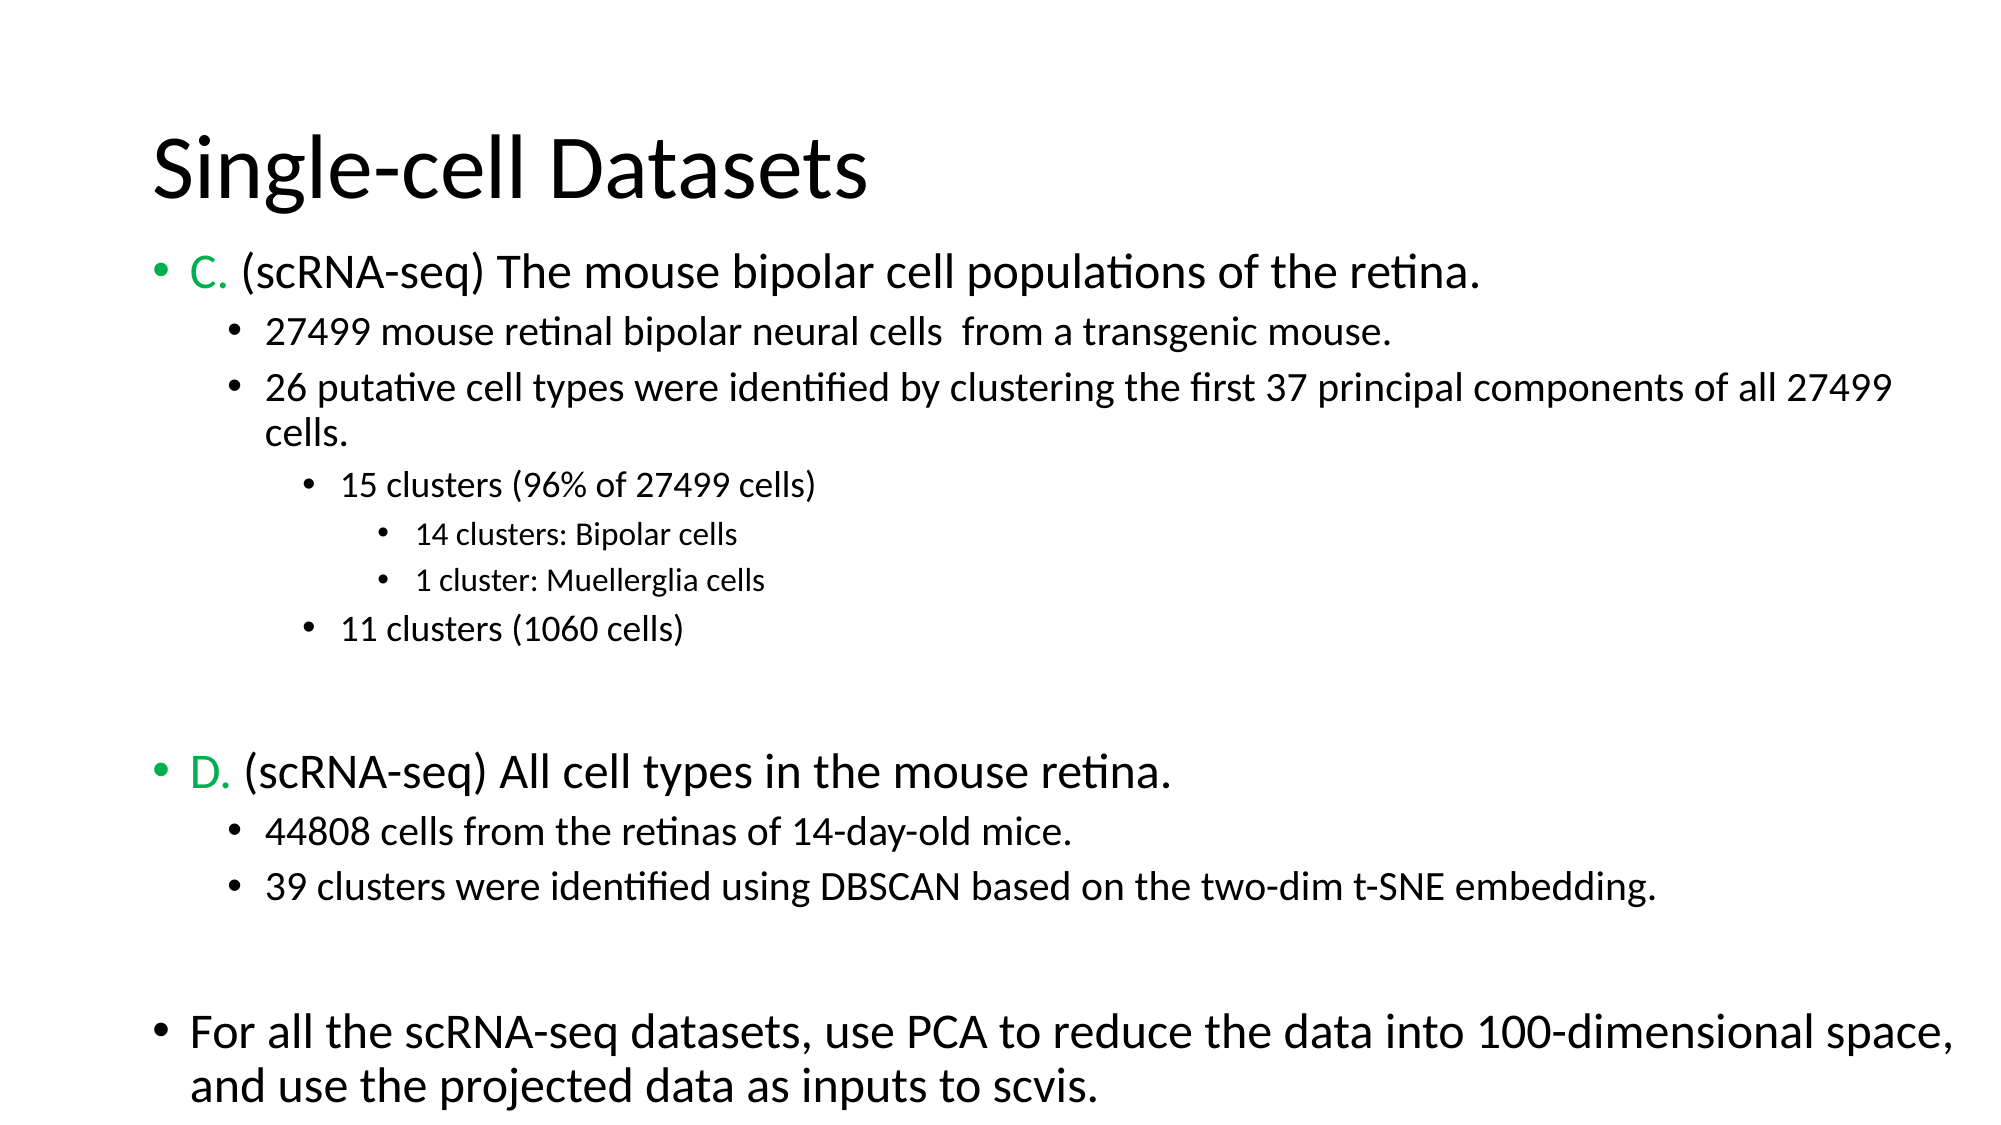

# Single-cell Datasets
C. (scRNA-seq) The mouse bipolar cell populations of the retina.
27499 mouse retinal bipolar neural cells  from a transgenic mouse.
26 putative cell types were identified by clustering the first 37 principal components of all 27499 cells.
15 clusters (96% of 27499 cells)
14 clusters: Bipolar cells
1 cluster: Muellerglia cells
11 clusters (1060 cells)

D. (scRNA-seq) All cell types in the mouse retina.
44808 cells from the retinas of 14-day-old mice.
39 clusters were identified using DBSCAN based on the two-dim t-SNE embedding.

For all the scRNA-seq datasets, use PCA to reduce the data into 100-dimensional space, and use the projected data as inputs to scvis.